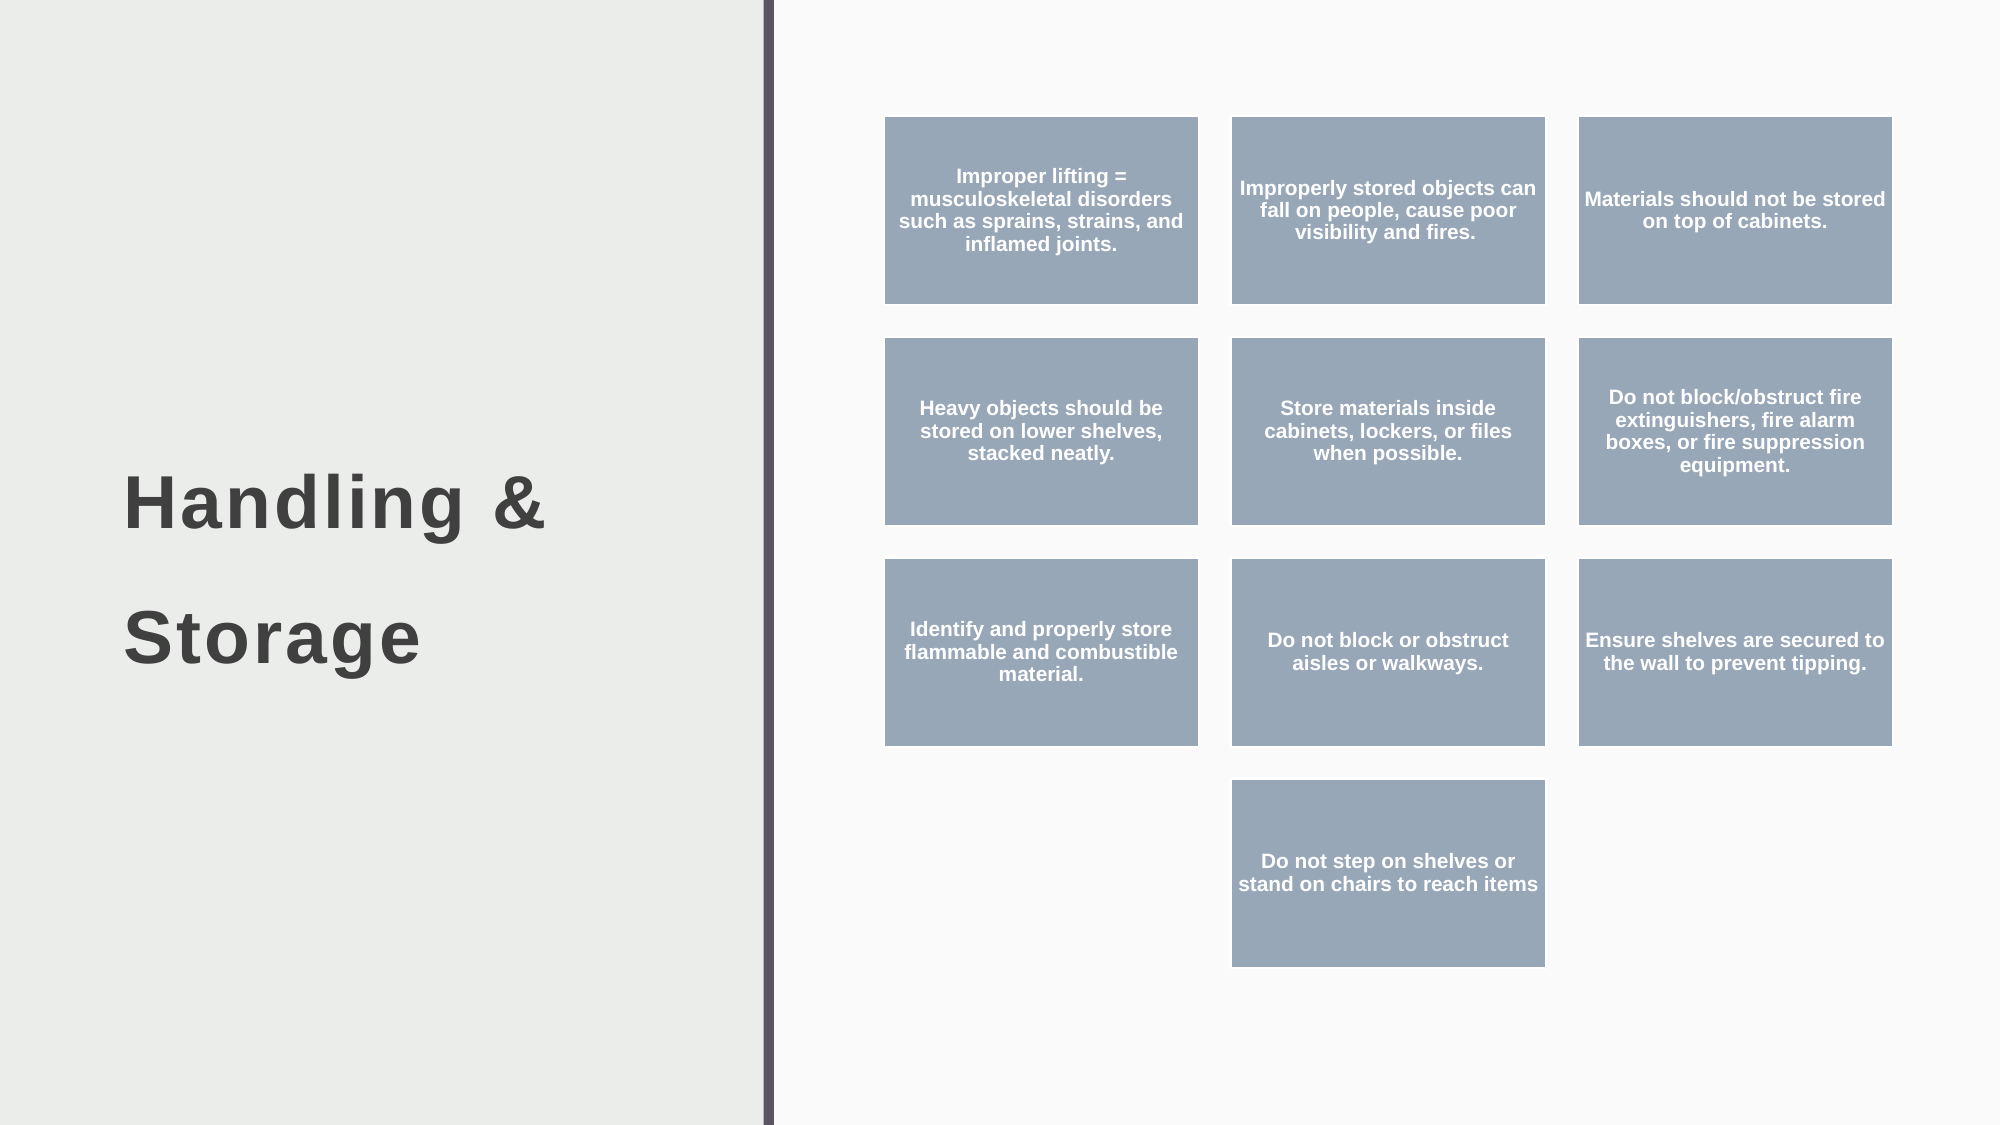

# Handling & Storage
Improper lifting = musculoskeletal disorders such as sprains, strains, and inflamed joints.
Improperly stored objects can fall on people, cause poor visibility and fires.
Materials should not be stored on top of cabinets.
Heavy objects should be stored on lower shelves, stacked neatly.
Store materials inside cabinets, lockers, or files when possible.
Do not block/obstruct fire extinguishers, fire alarm boxes, or fire suppression equipment.
Identify and properly store flammable and combustible material.
Do not block or obstruct aisles or walkways.
Ensure shelves are secured to the wall to prevent tipping.
Do not step on shelves or stand on chairs to reach items